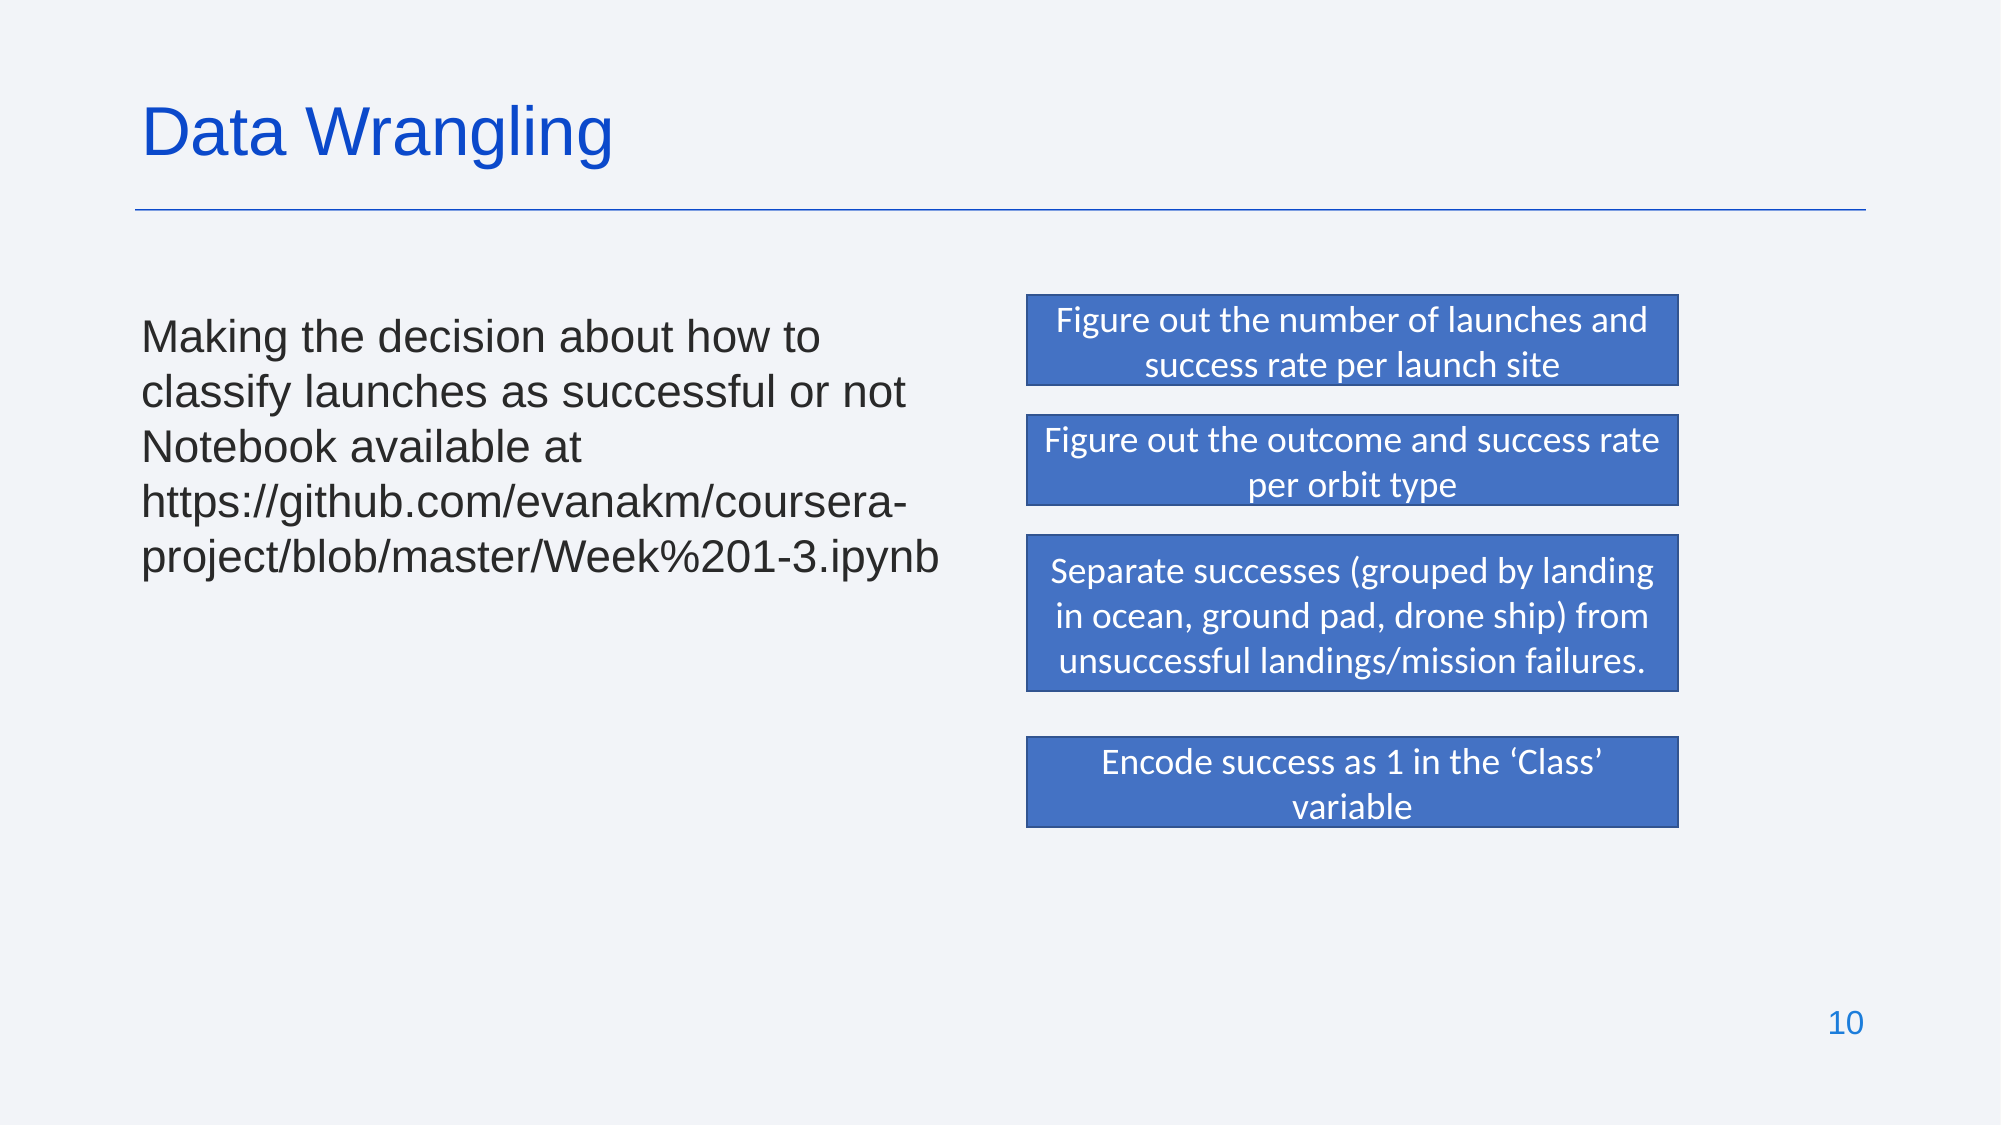

Data Wrangling
Figure out the number of launches and success rate per launch site
Making the decision about how to classify launches as successful or not
Notebook available at https://github.com/evanakm/coursera-project/blob/master/Week%201-3.ipynb

Figure out the outcome and success rate per orbit type
Separate successes (grouped by landing in ocean, ground pad, drone ship) from unsuccessful landings/mission failures.
Encode success as 1 in the ‘Class’ variable
10